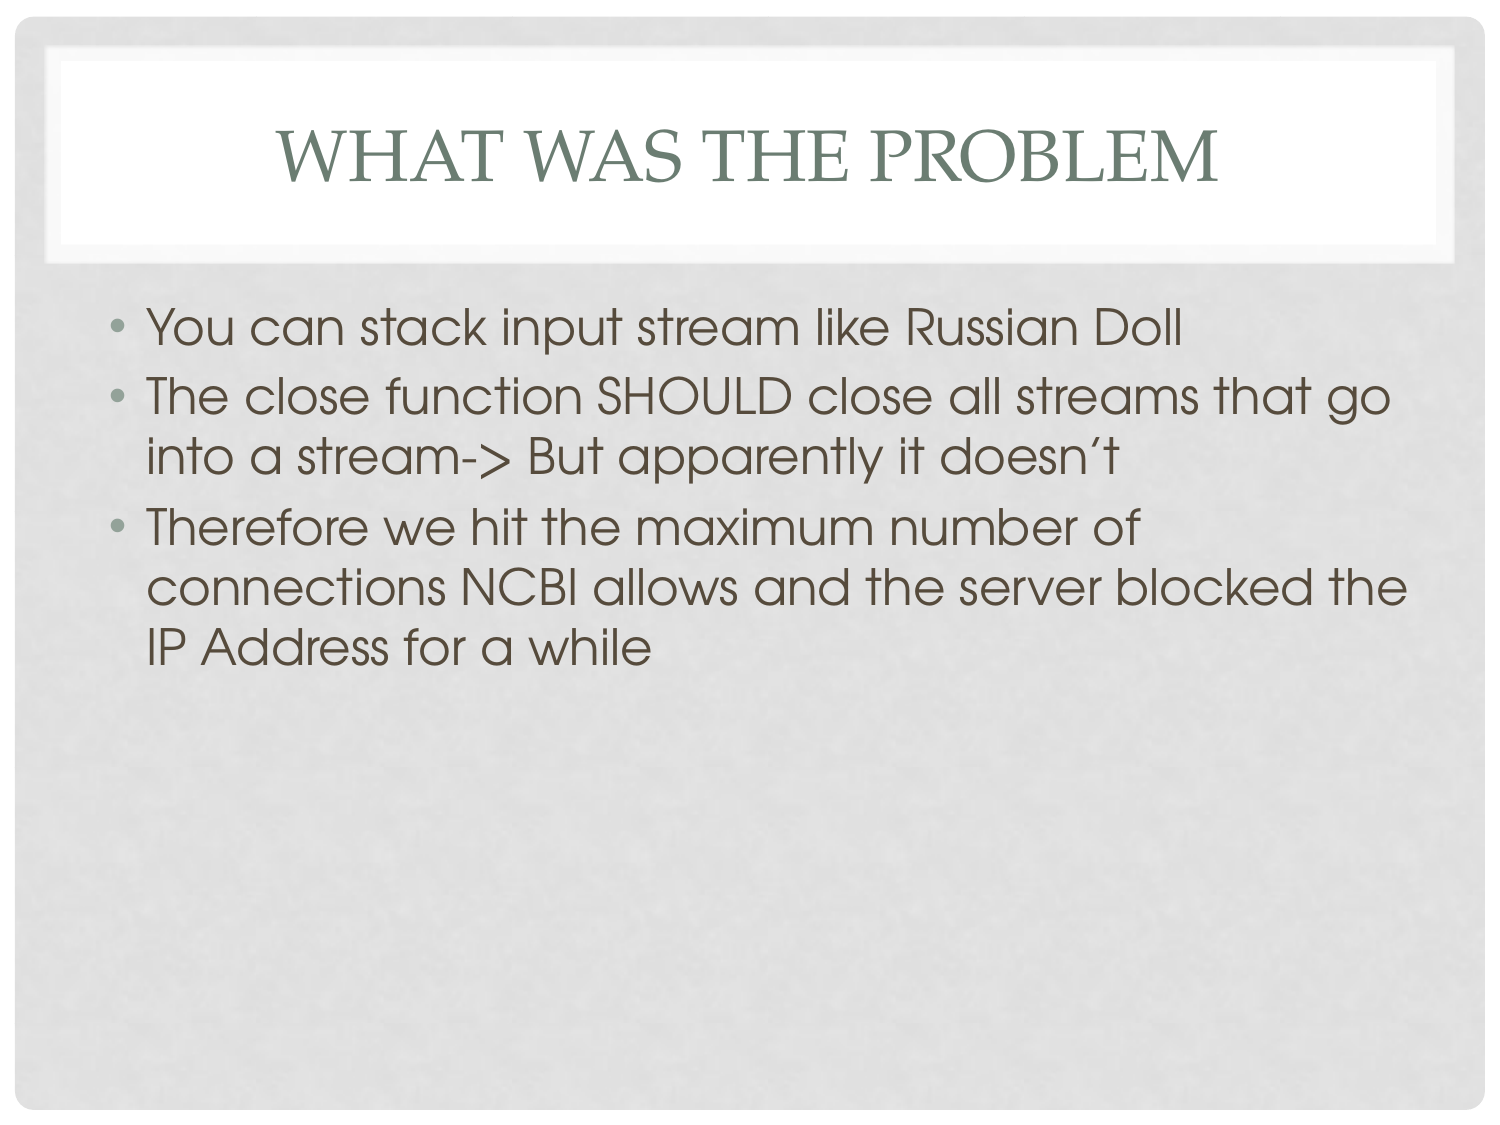

# What was the Problem
You can stack input stream like Russian Doll
The close function SHOULD close all streams that go into a stream-> But apparently it doesn’t
Therefore we hit the maximum number of connections NCBI allows and the server blocked the IP Address for a while